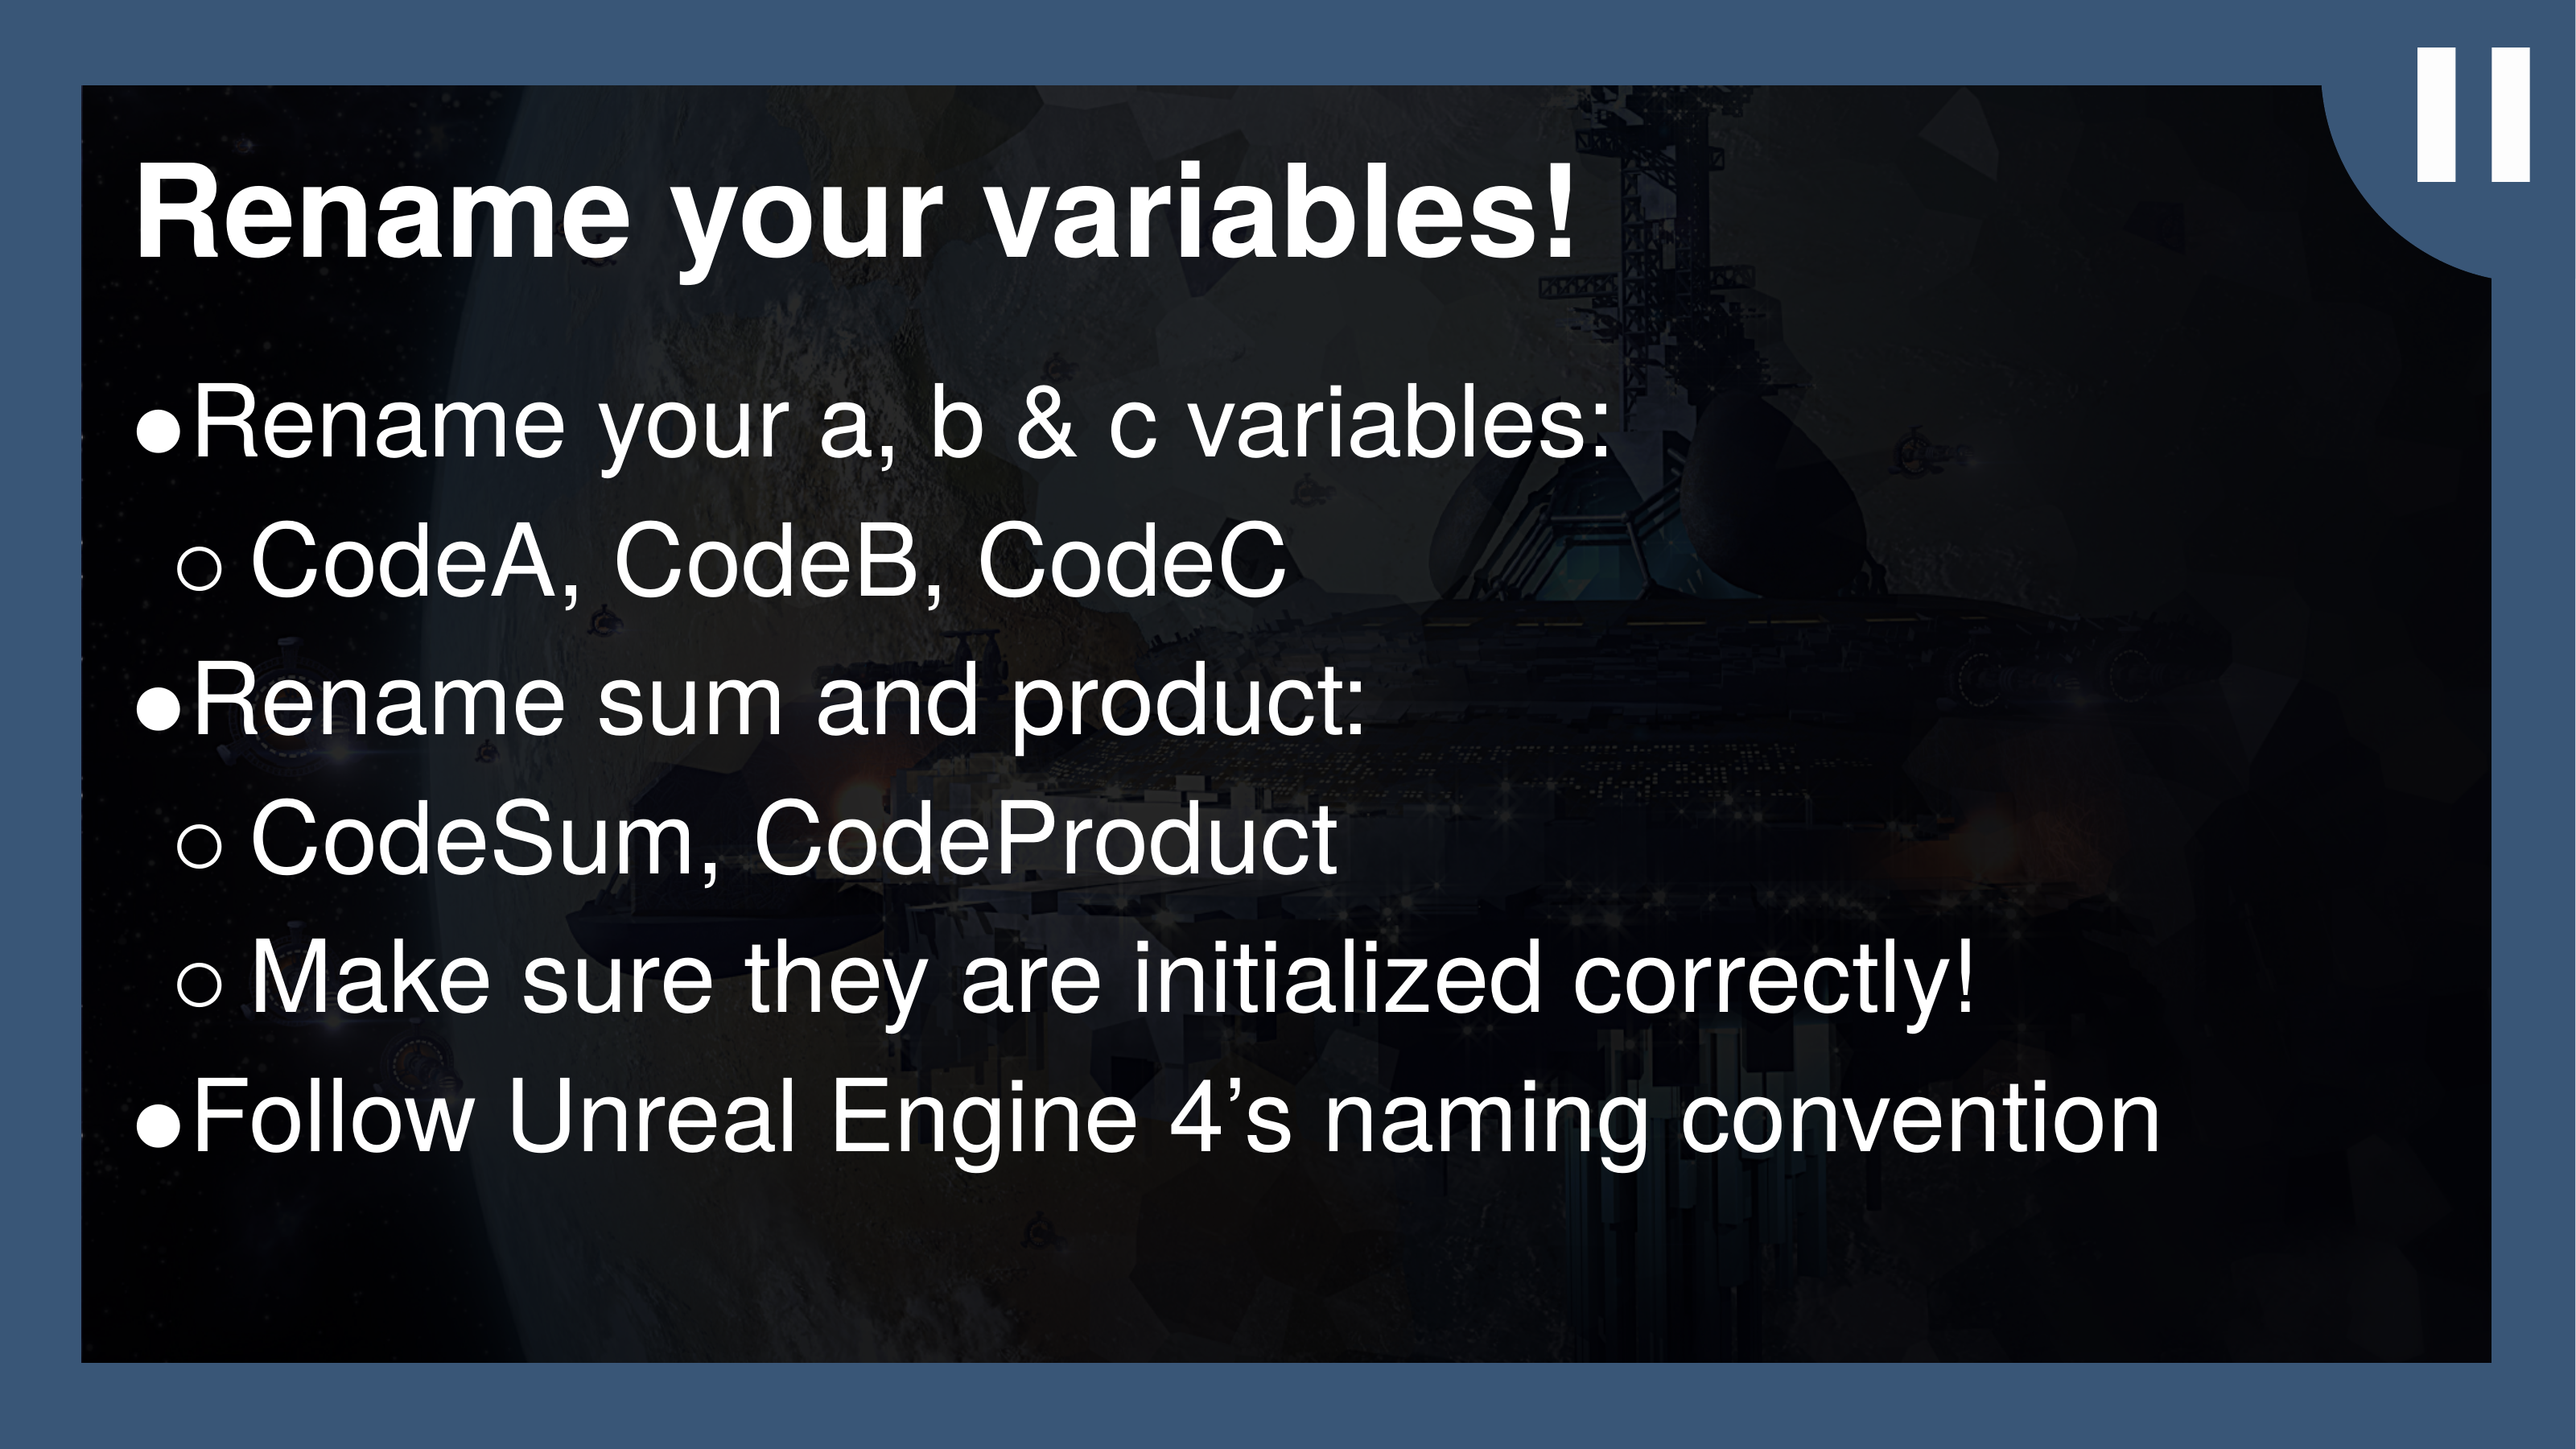

Rename your variables!
Rename your a, b & c variables:
CodeA, CodeB, CodeC
Rename sum and product:
CodeSum, CodeProduct
Make sure they are initialized correctly!
Follow Unreal Engine 4’s naming convention